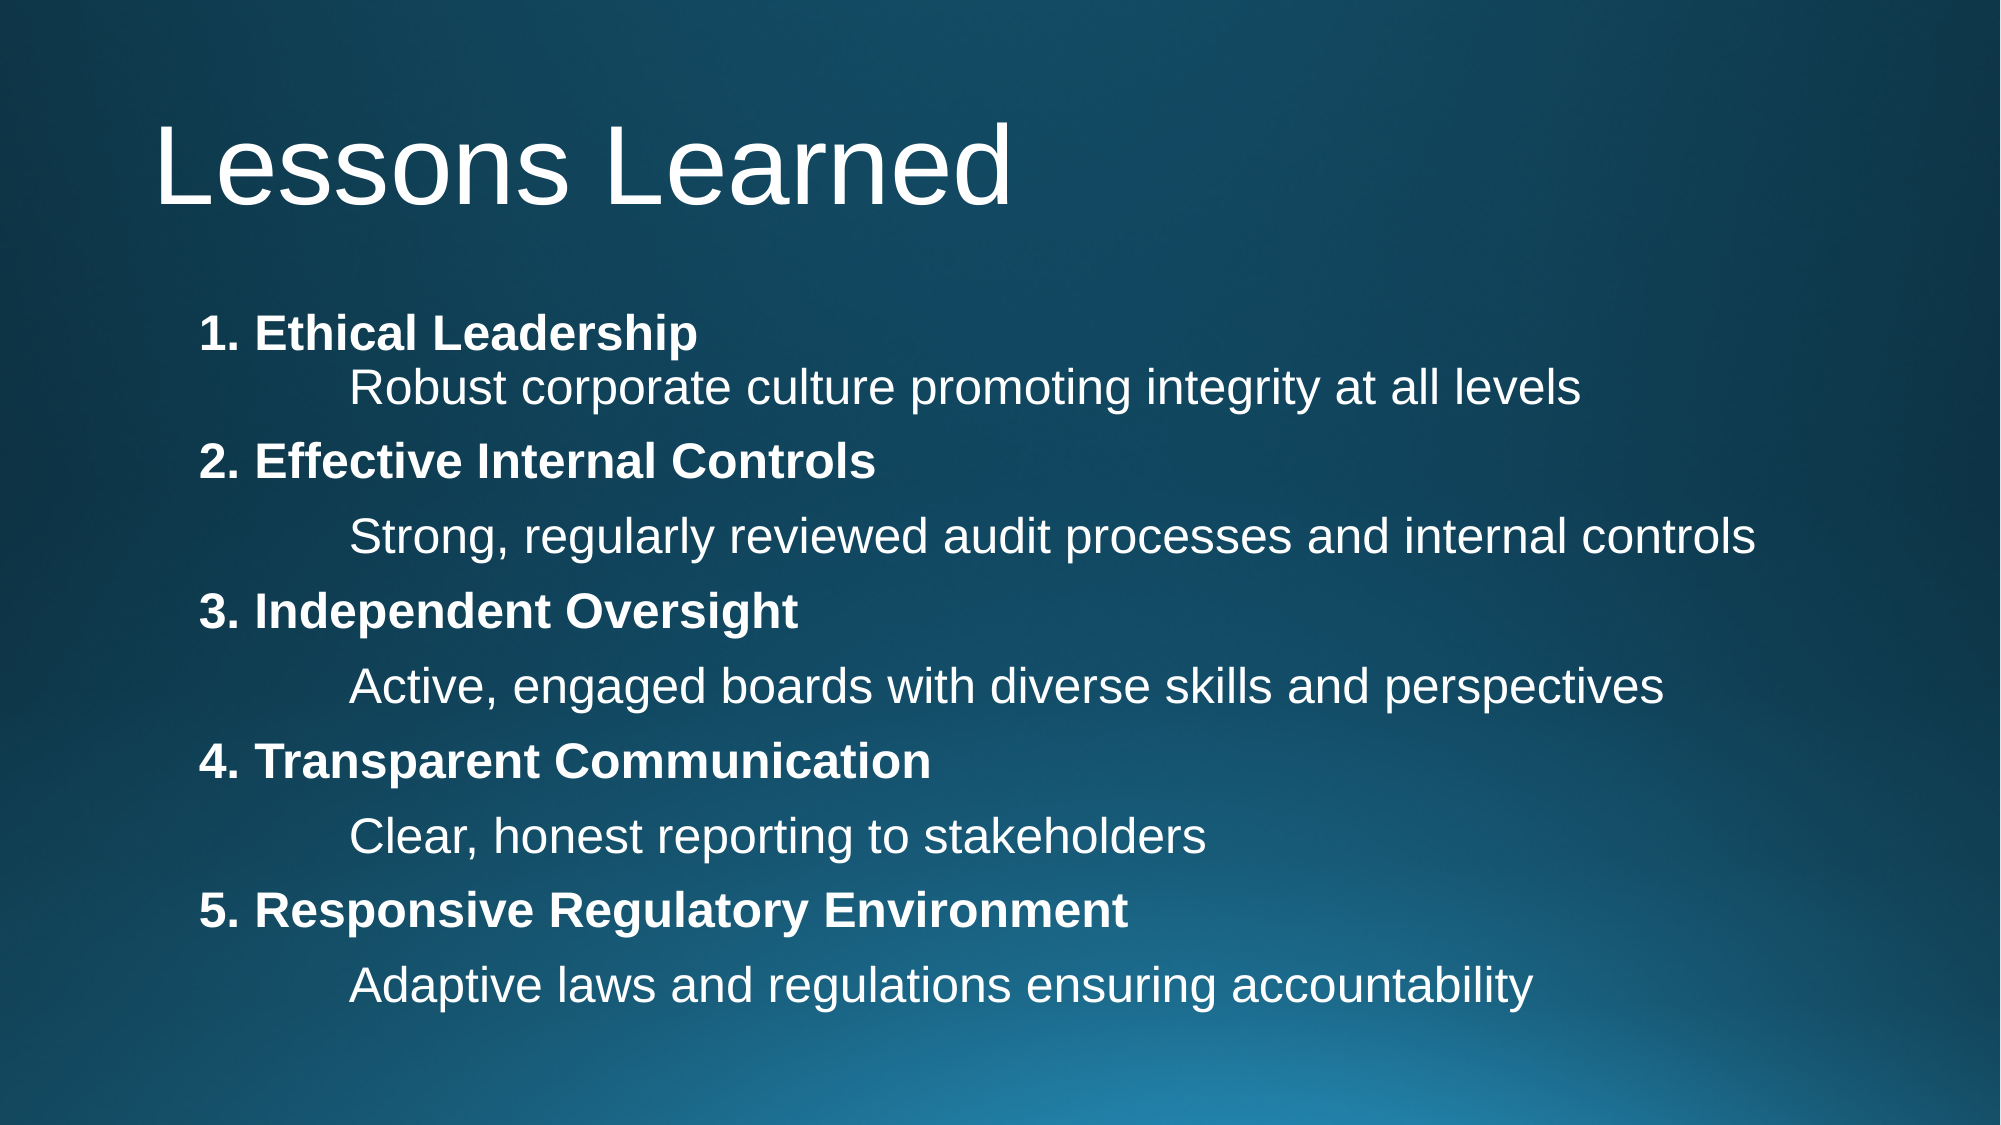

# Lessons Learned
1. Ethical Leadership
	Robust corporate culture promoting integrity at all levels
2. Effective Internal Controls
	Strong, regularly reviewed audit processes and internal controls
3. Independent Oversight
	Active, engaged boards with diverse skills and perspectives
4. Transparent Communication
	Clear, honest reporting to stakeholders
5. Responsive Regulatory Environment
	Adaptive laws and regulations ensuring accountability